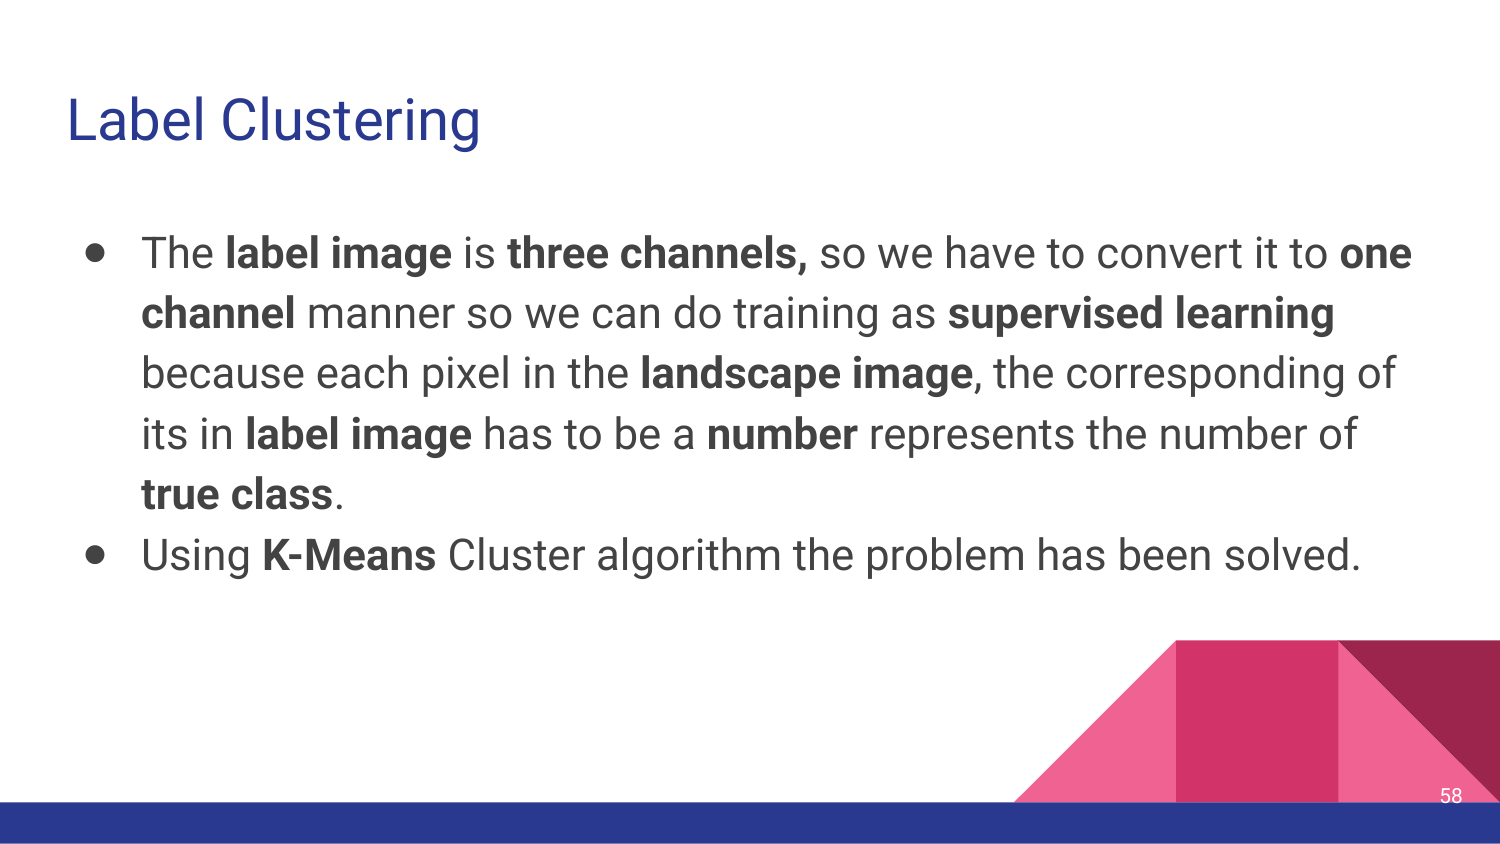

# Label Clustering
The label image is three channels, so we have to convert it to one channel manner so we can do training as supervised learning because each pixel in the landscape image, the corresponding of its in label image has to be a number represents the number of true class.
Using K-Means Cluster algorithm the problem has been solved.

58